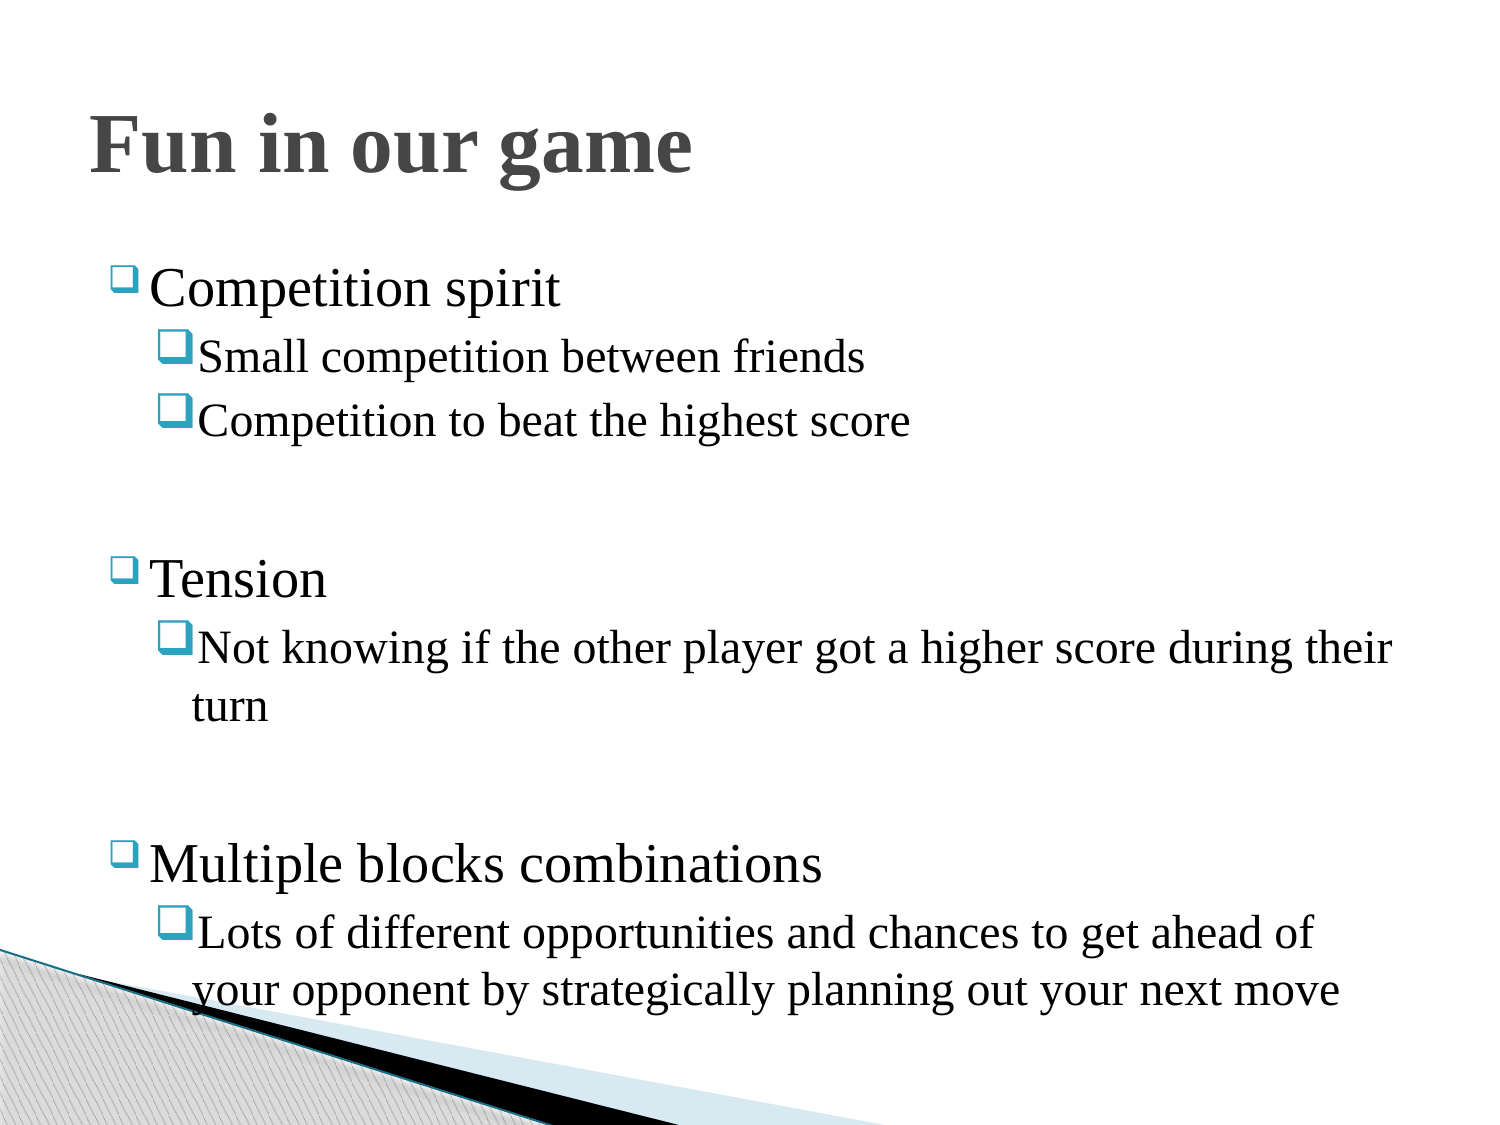

# Fun in our game
Competition spirit
Small competition between friends
Competition to beat the highest score

Tension
Not knowing if the other player got a higher score during their turn

Multiple blocks combinations
Lots of different opportunities and chances to get ahead of your opponent by strategically planning out your next move